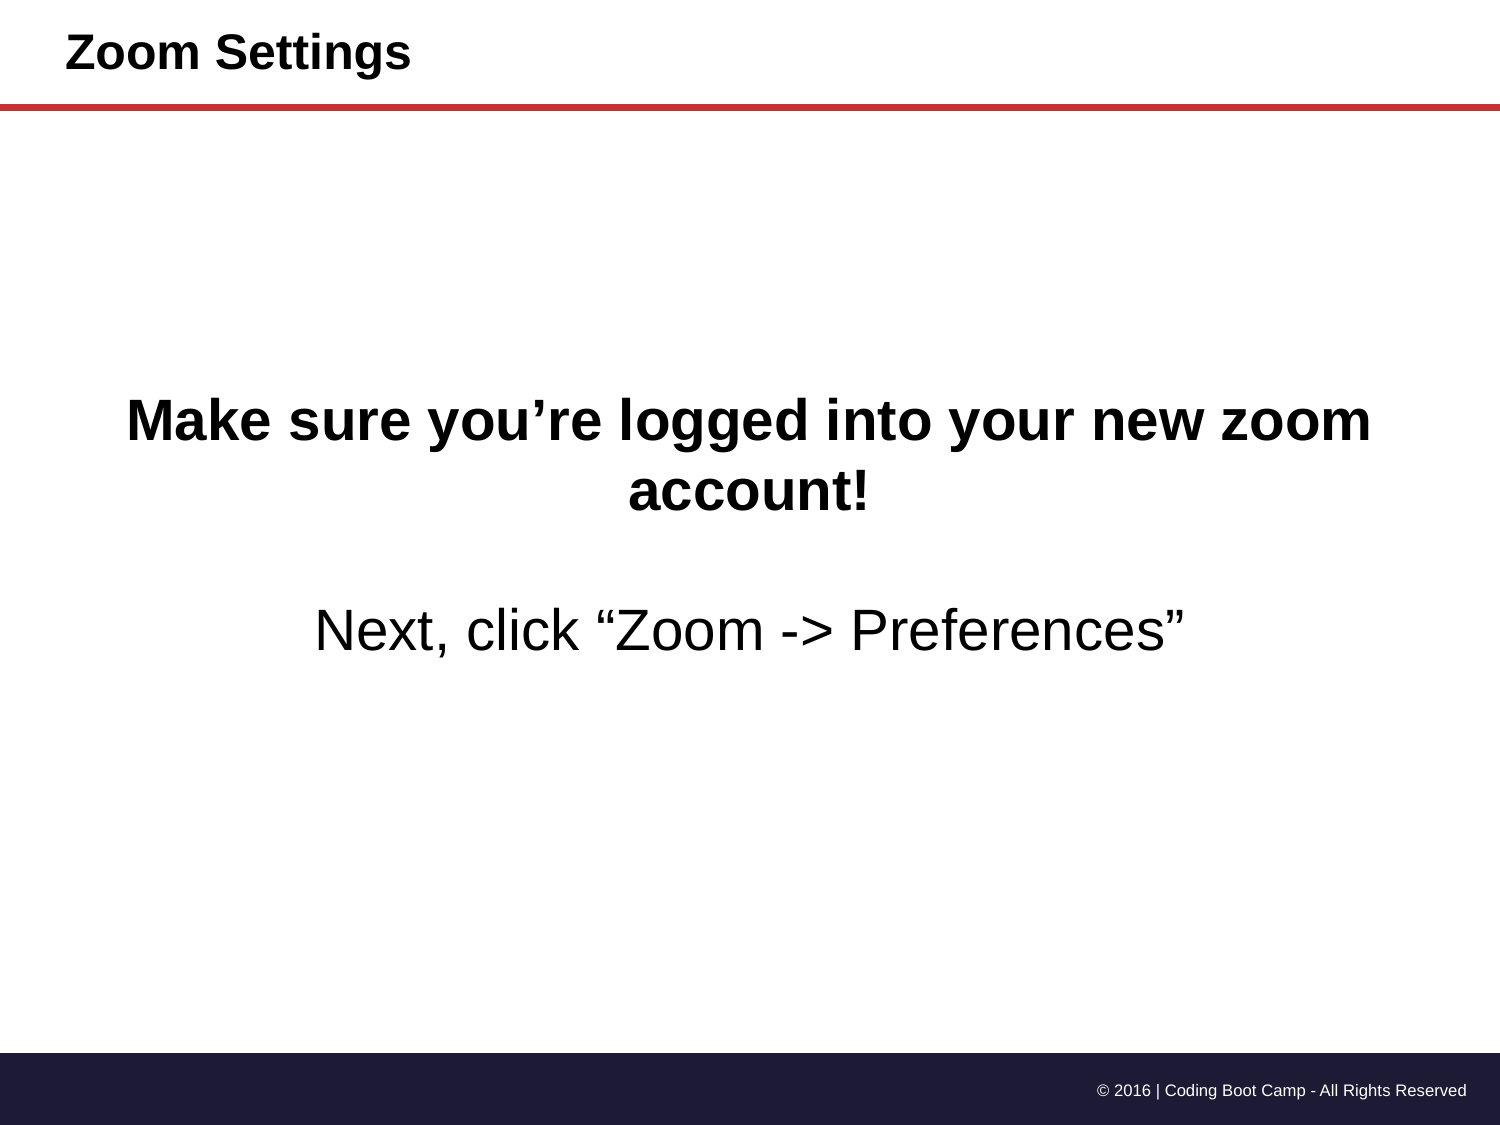

# Zoom Settings
Make sure you’re logged into your new zoom account!
Next, click “Zoom -> Preferences”